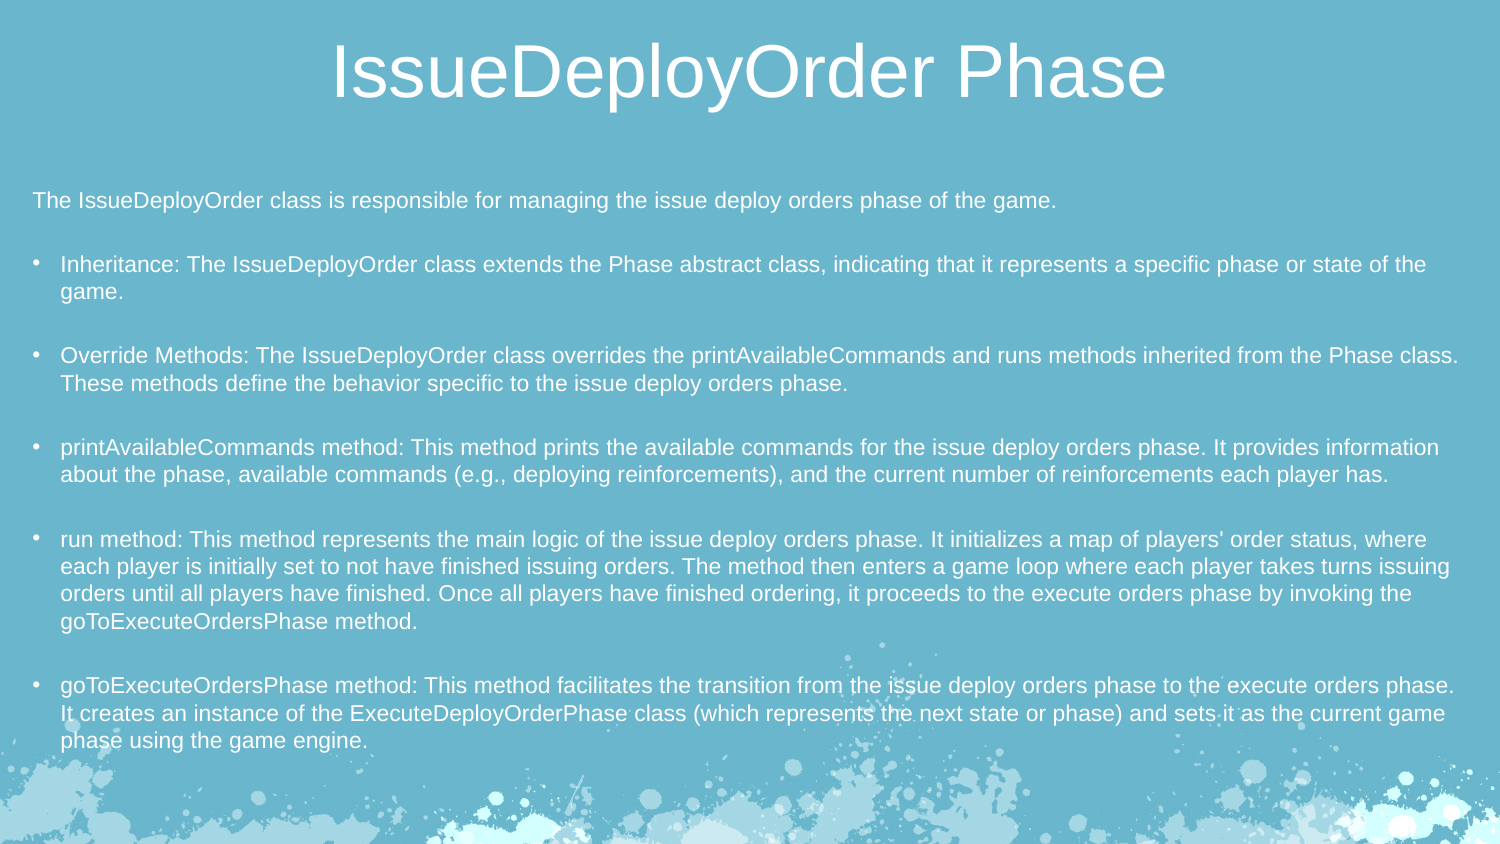

IssueDeployOrder Phase
The IssueDeployOrder class is responsible for managing the issue deploy orders phase of the game.

Inheritance: The IssueDeployOrder class extends the Phase abstract class, indicating that it represents a specific phase or state of the
game.

Override Methods: The IssueDeployOrder class overrides the printAvailableCommands and runs methods inherited from the Phase class. These methods define the behavior specific to the issue deploy orders phase.

printAvailableCommands method: This method prints the available commands for the issue deploy orders phase. It provides information
about the phase, available commands (e.g., deploying reinforcements), and the current number of reinforcements each player has.

run method: This method represents the main logic of the issue deploy orders phase. It initializes a map of players' order status, where
each player is initially set to not have finished issuing orders. The method then enters a game loop where each player takes turns issuing orders until all players have finished. Once all players have finished ordering, it proceeds to the execute orders phase by invoking the
goToExecuteOrdersPhase method.

goToExecuteOrdersPhase method: This method facilitates the transition from the issue deploy orders phase to the execute orders phase. It creates an instance of the ExecuteDeployOrderPhase class (which represents the next state or phase) and sets it as the current game
phase using the game engine.